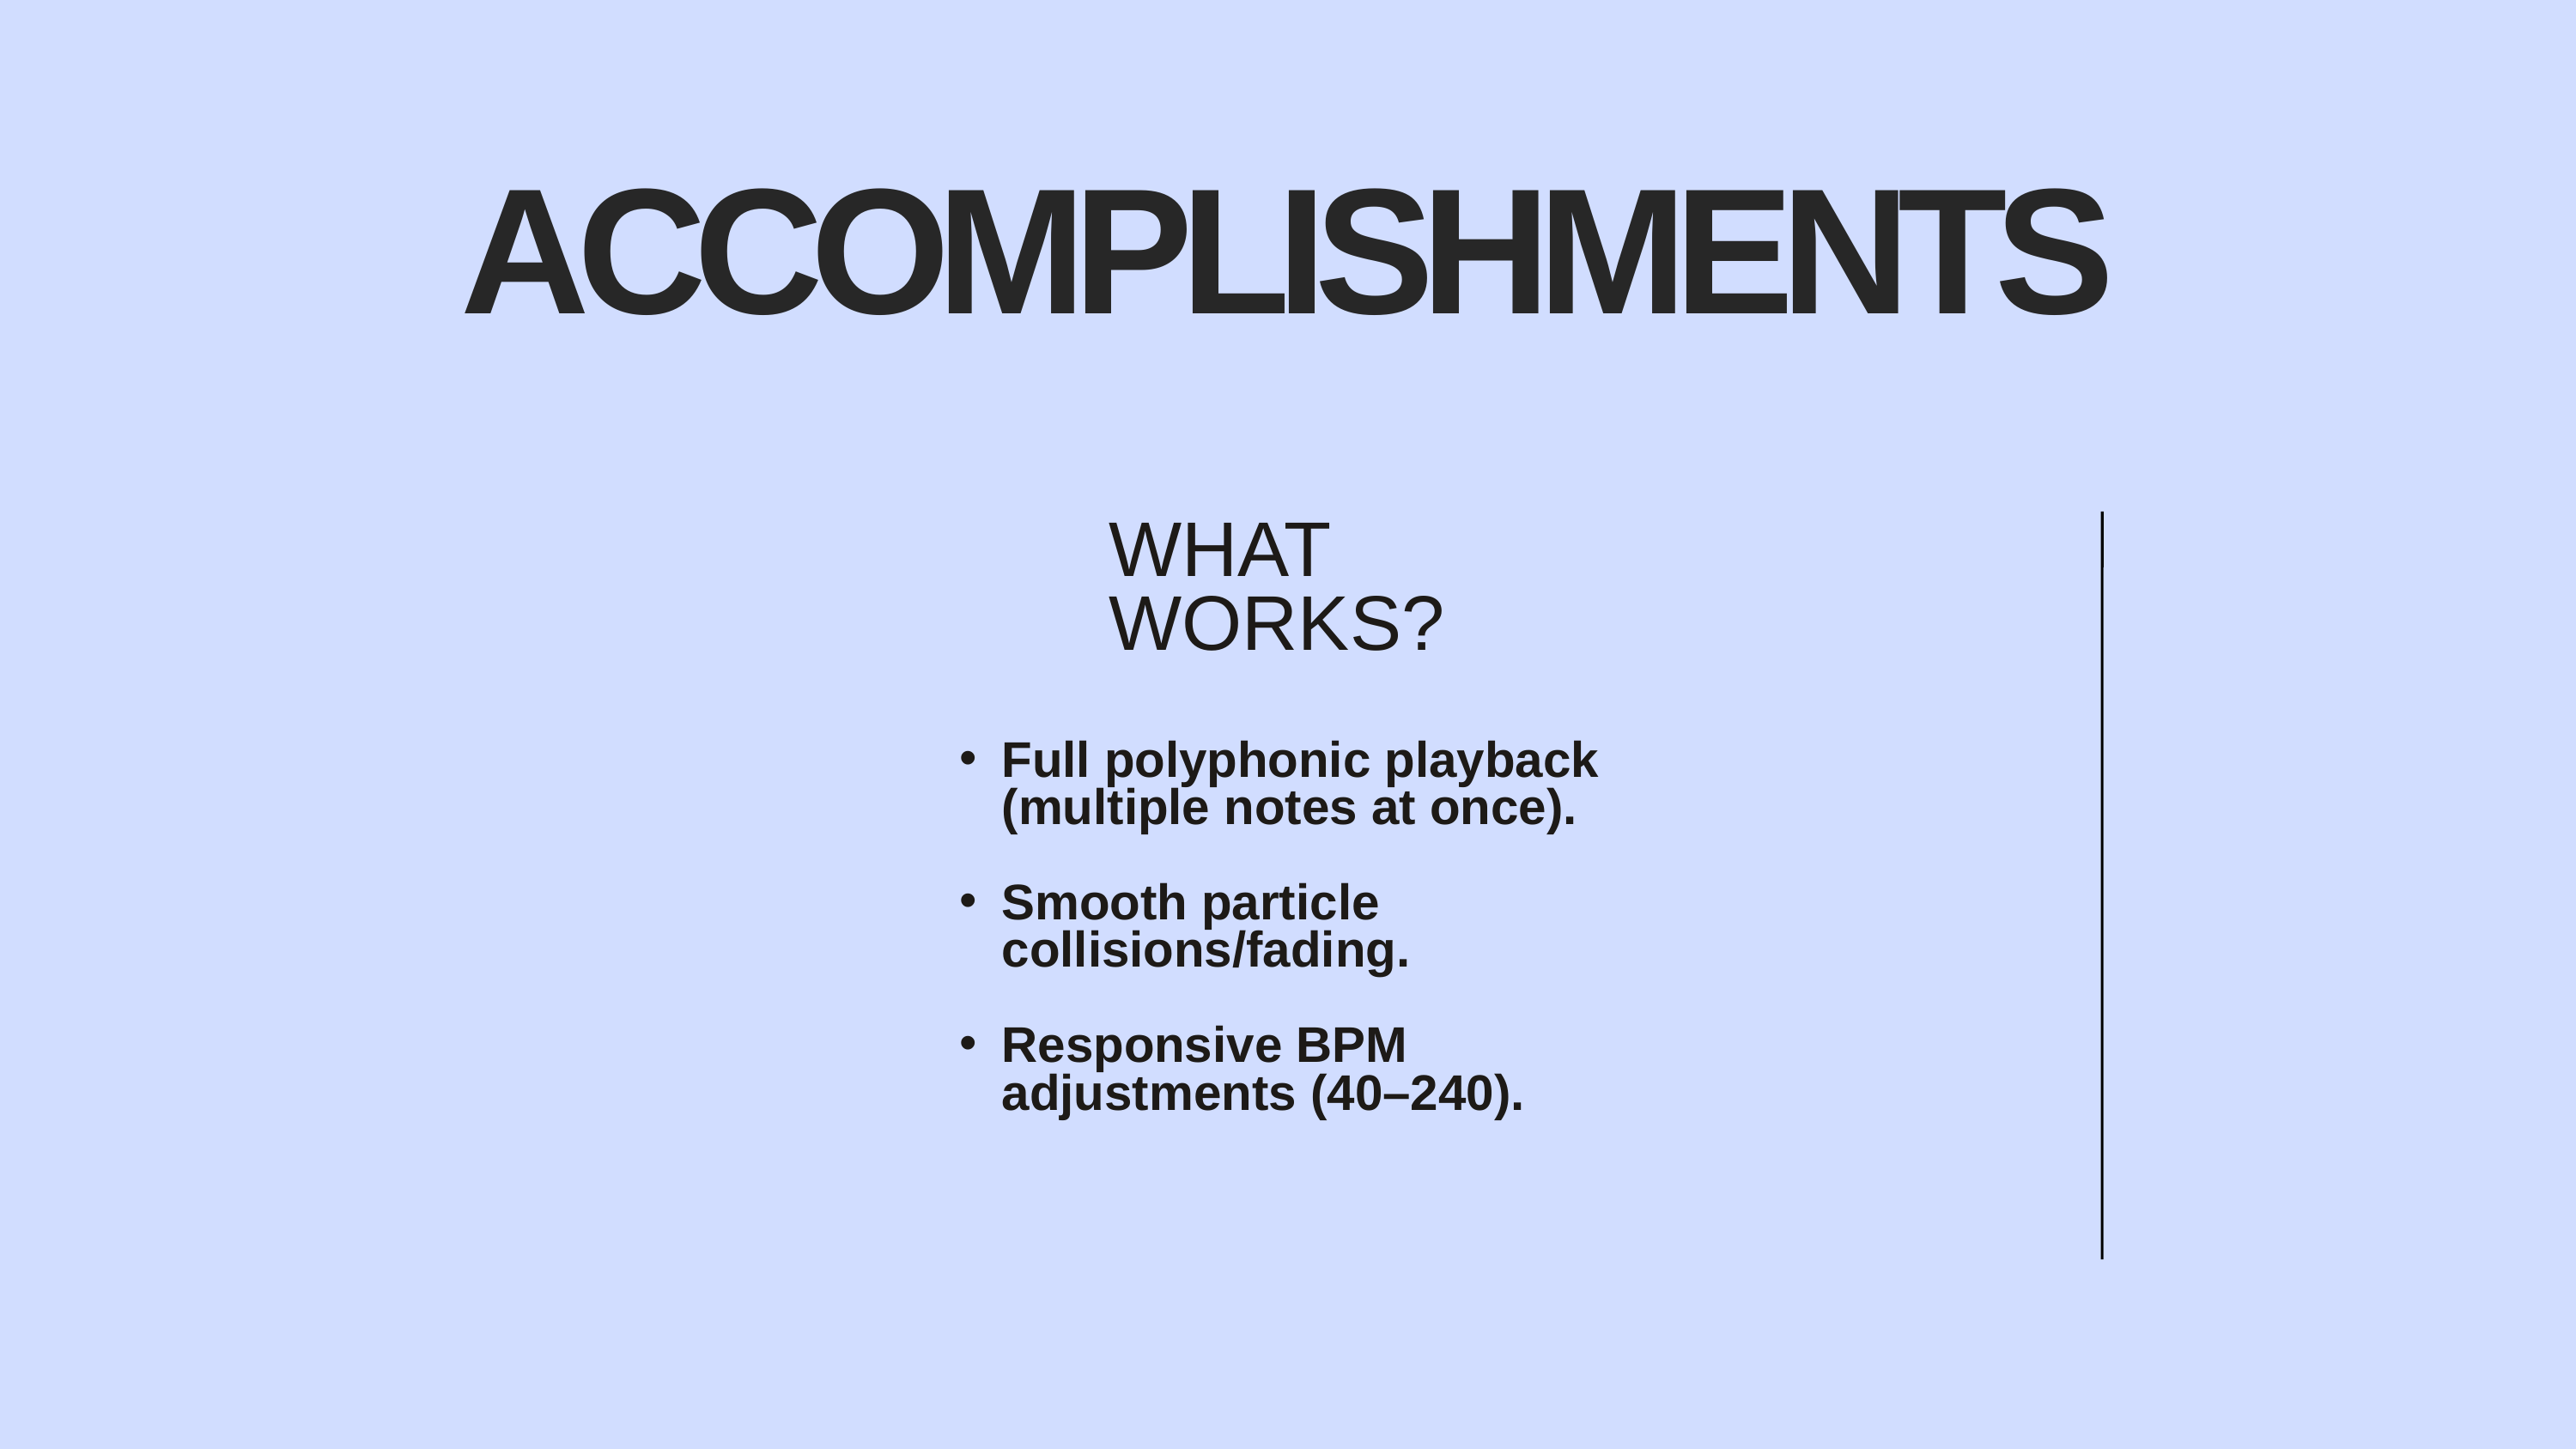

ACCOMPLISHMENTS

WHAT WORKS?
Full polyphonic playback (multiple notes at once).

Smooth particle collisions/fading.

Responsive BPM adjustments (40–240).